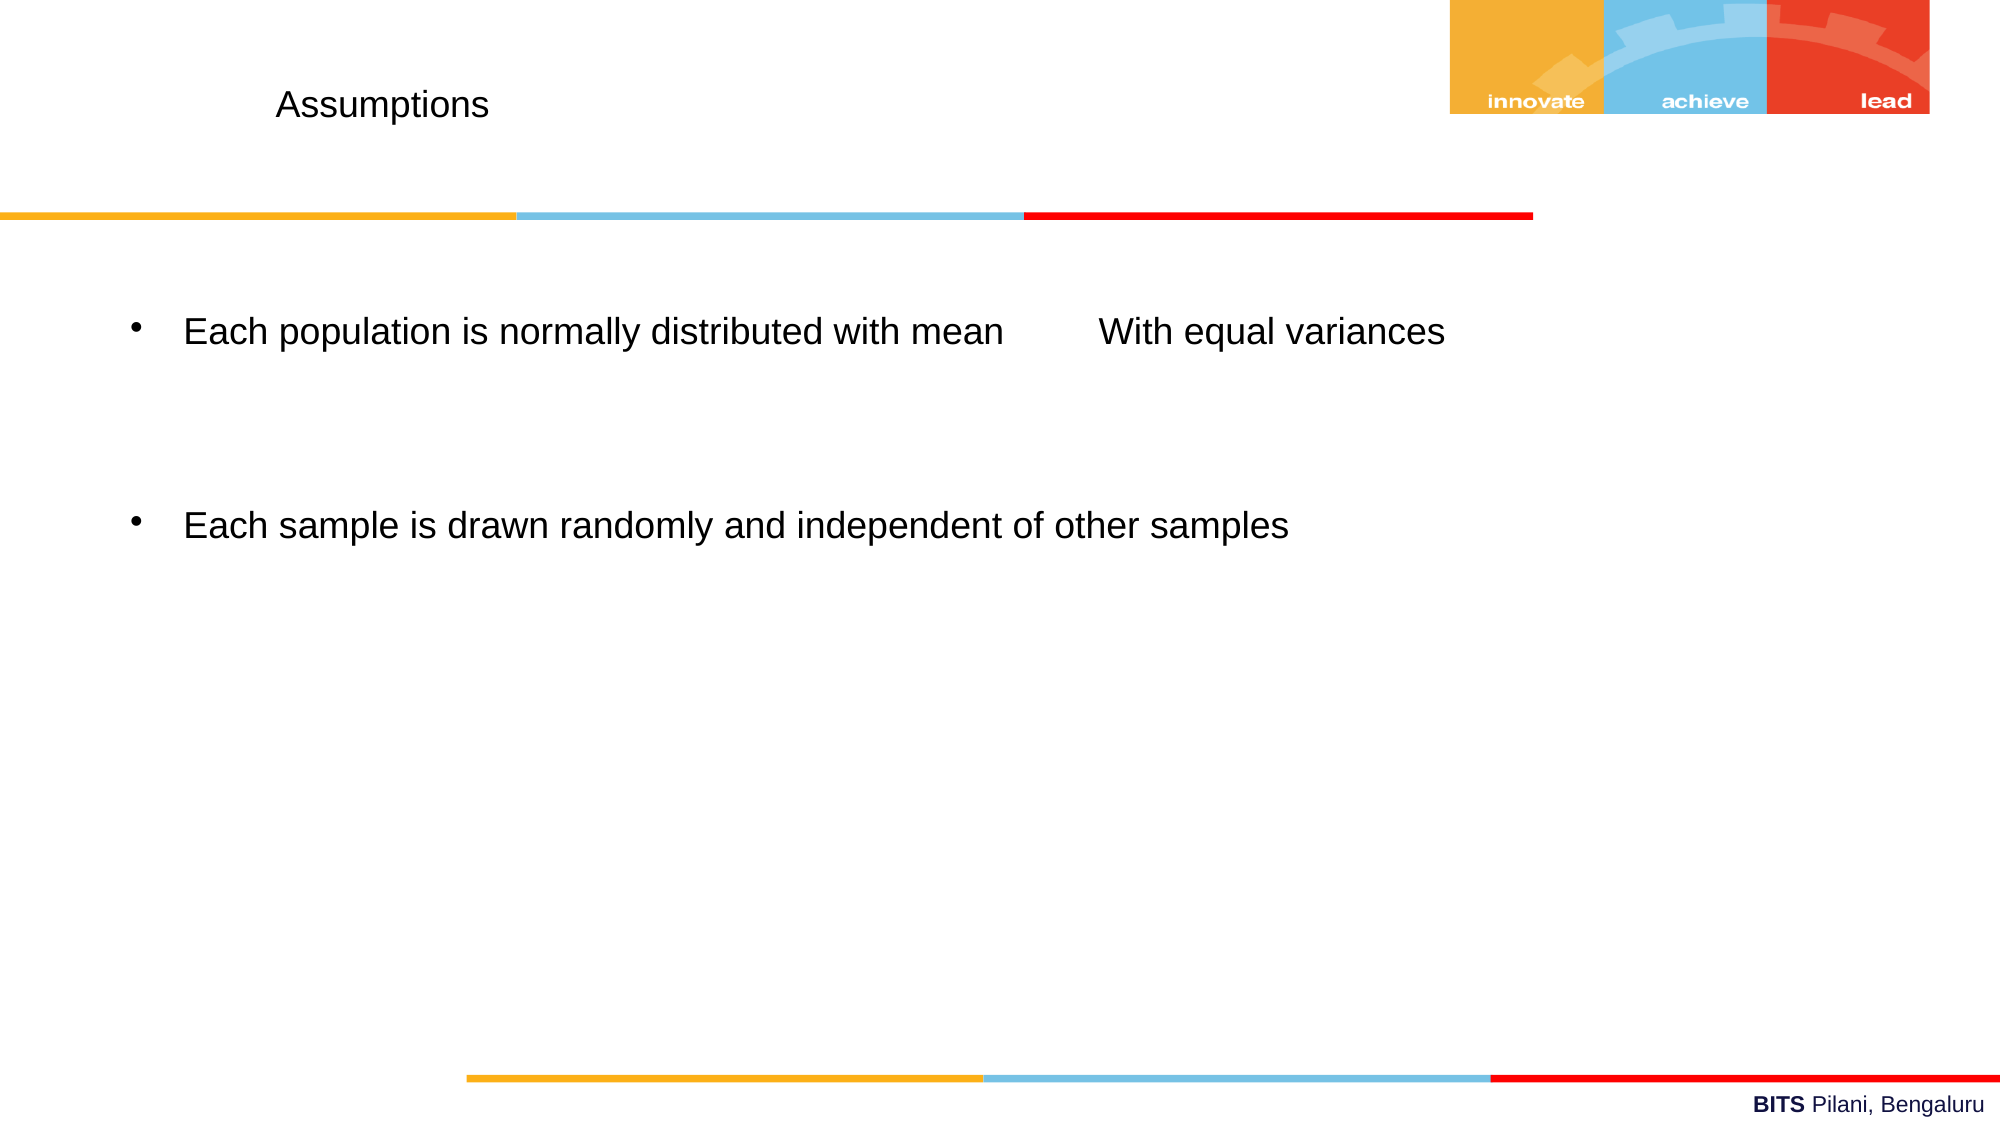

Assumptions
Each population is normally distributed with mean         With equal variances

Each sample is drawn randomly and independent of other samples